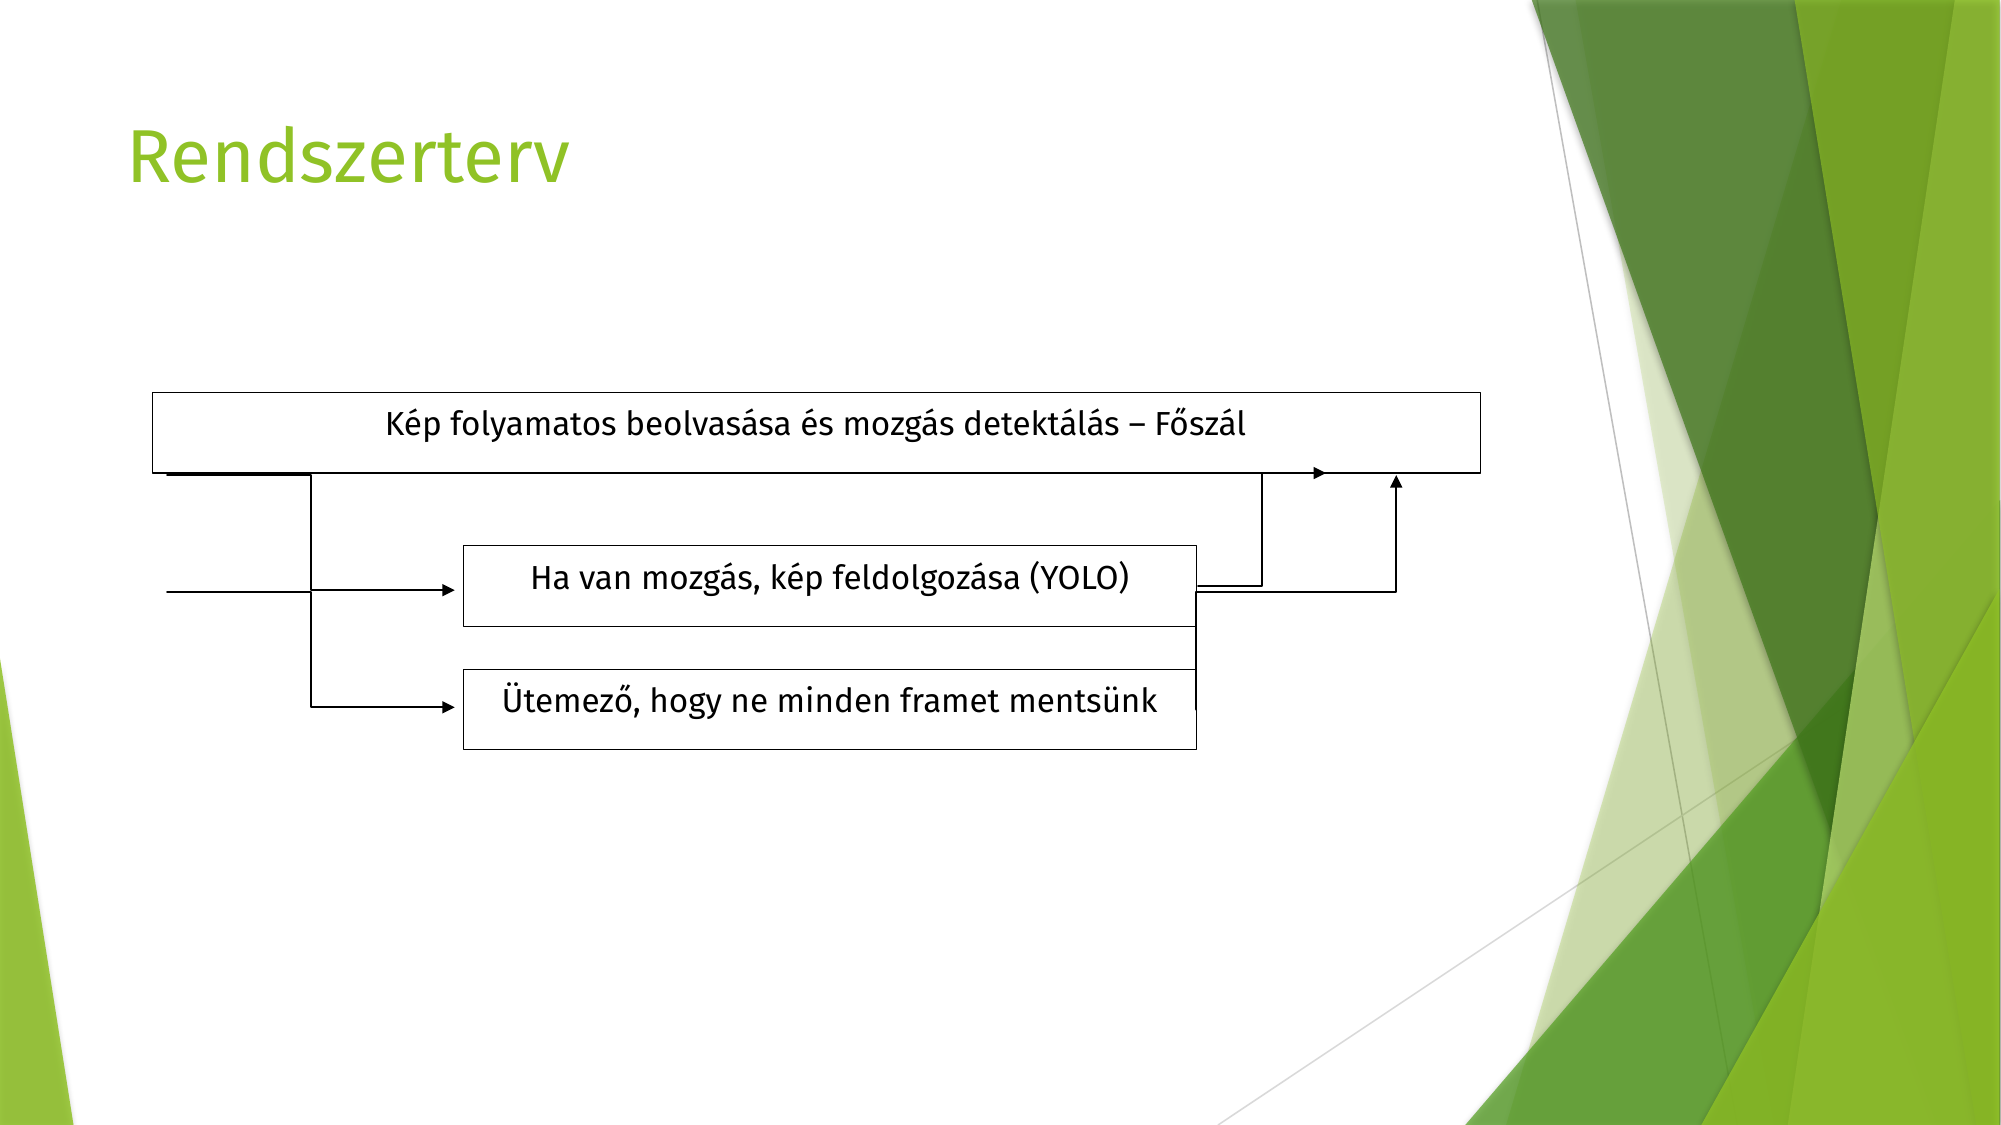

# Rendszerterv
Kép folyamatos beolvasása és mozgás detektálás – Főszál
Ha van mozgás, kép feldolgozása (YOLO)
Ütemező, hogy ne minden framet mentsünk